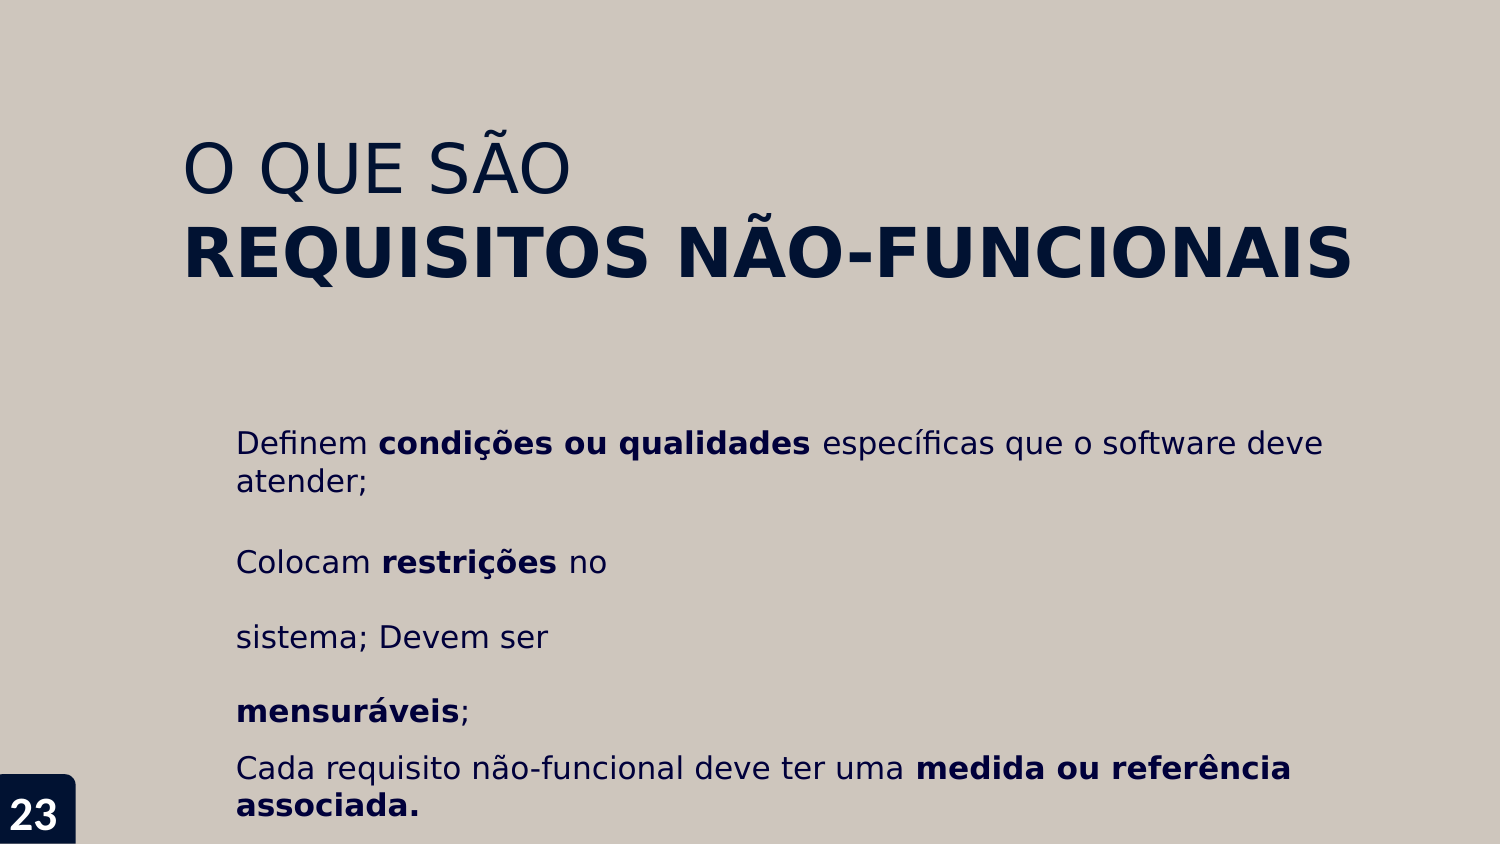

# O QUE SÃO
REQUISITOS NÃO-FUNCIONAIS
Definem condições ou qualidades específicas que o software deve atender;
Colocam restrições no sistema; Devem ser mensuráveis;
Cada requisito não-funcional deve ter uma medida ou referência associada.

23